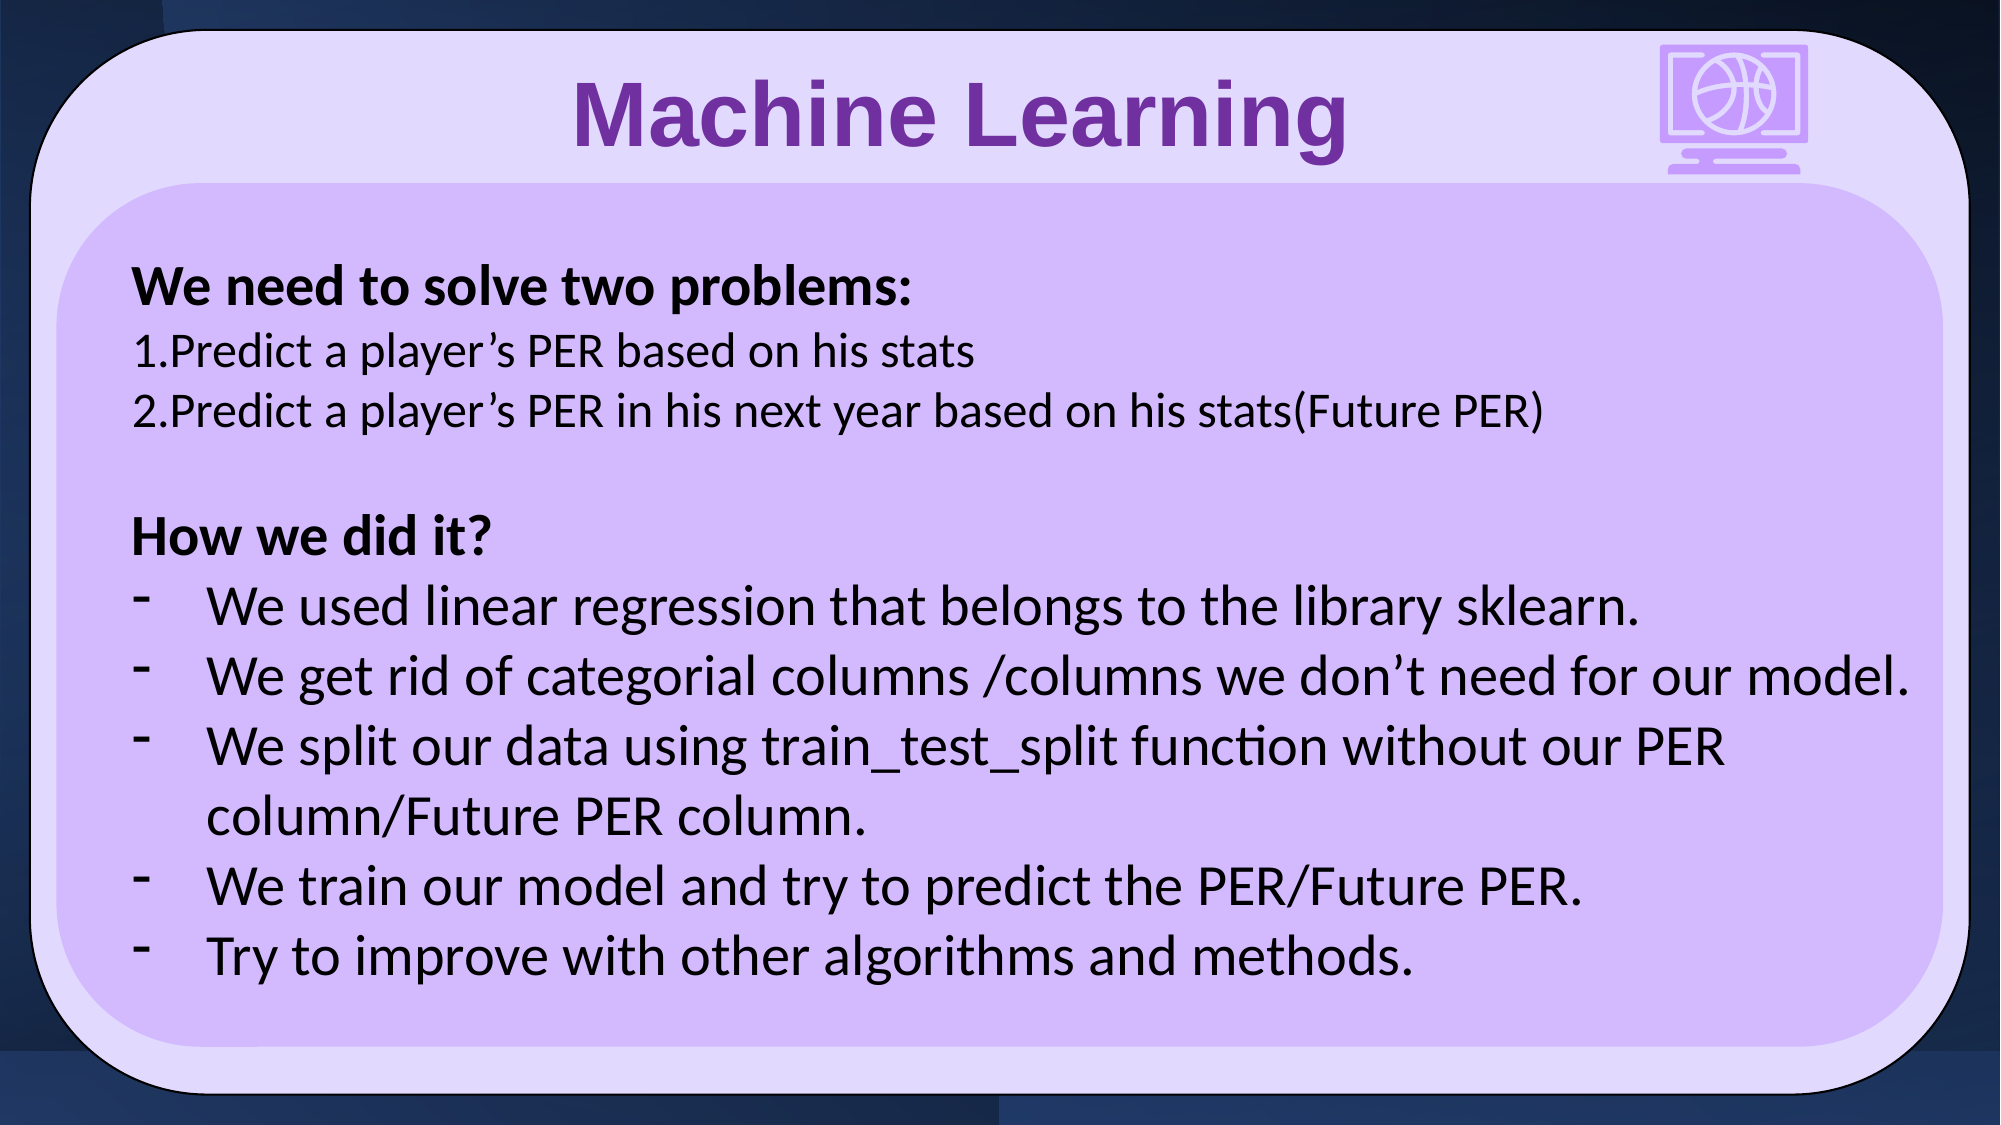

Machine Learning

We need to solve two problems:
1.Predict a player’s PER based on his stats
2.Predict a player’s PER in his next year based on his stats(Future PER)

How we did it?
We used linear regression that belongs to the library sklearn.
We get rid of categorial columns /columns we don’t need for our model.
We split our data using train_test_split function without our PER column/Future PER column.
We train our model and try to predict the PER/Future PER.
Try to improve with other algorithms and methods.